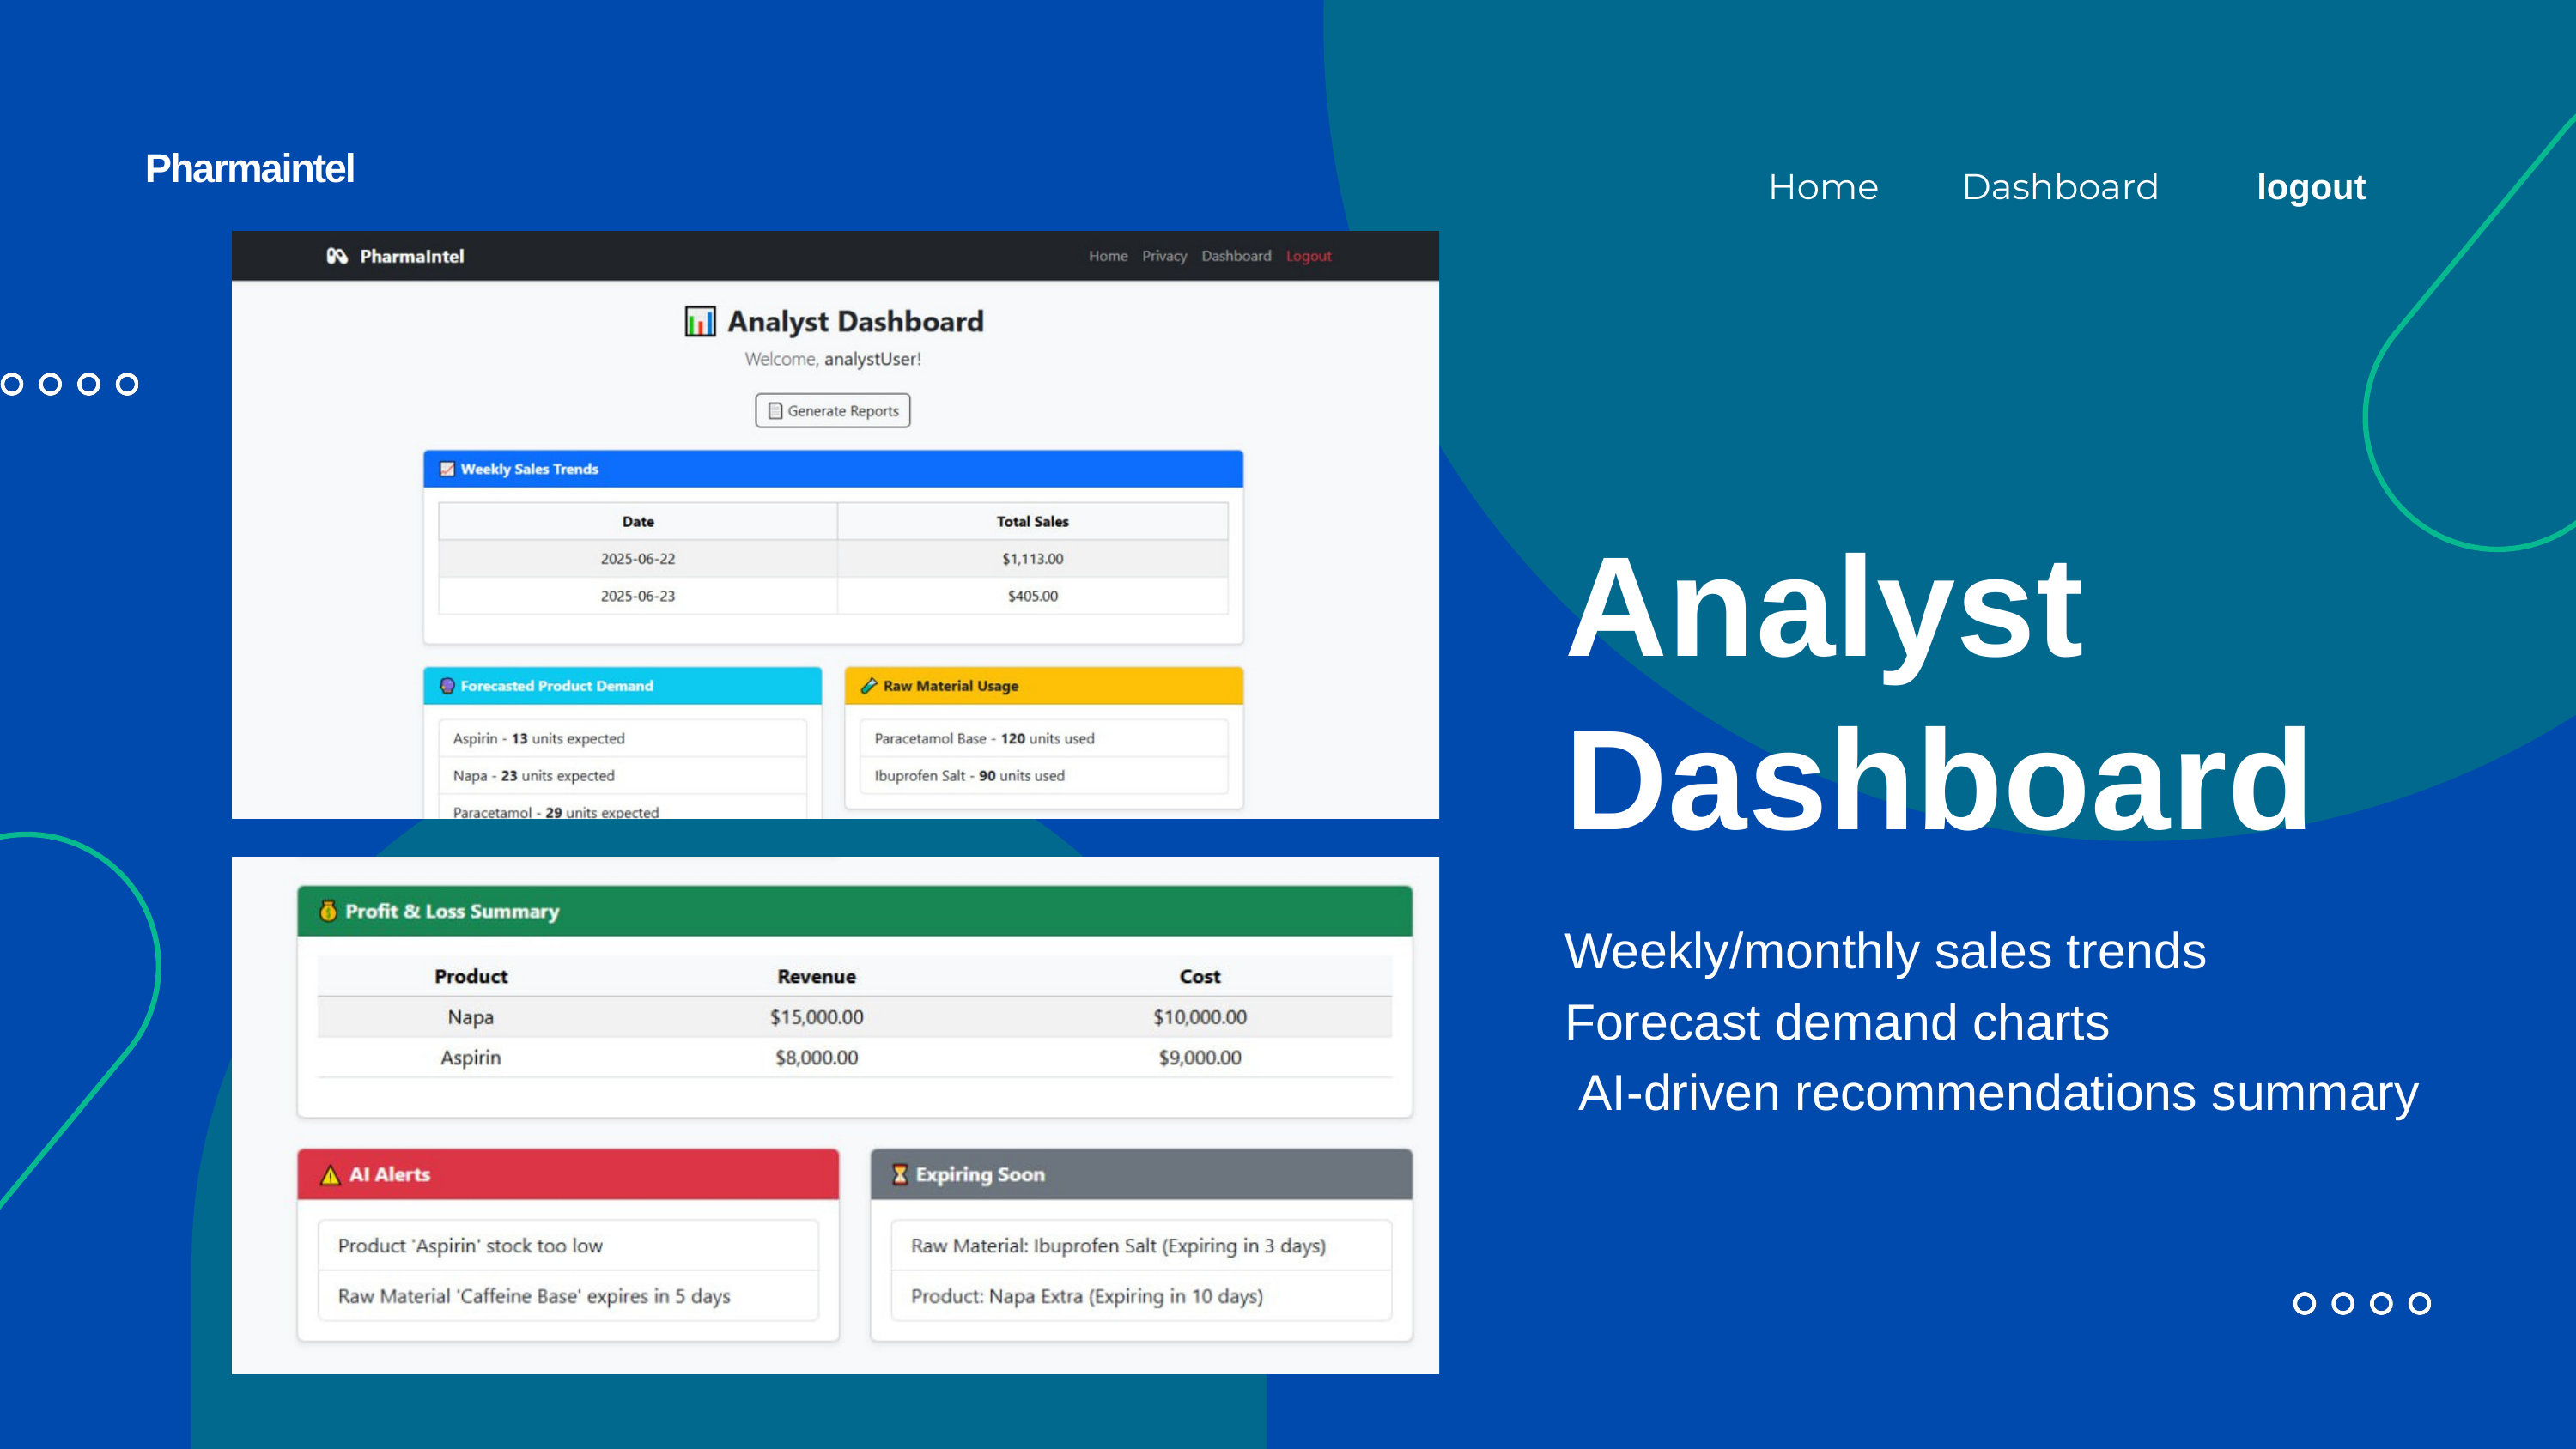

Pharmaintel
Dashboard
logout
Home

Analyst Dashboard

Weekly/monthly sales trends
Forecast demand charts
 AI-driven recommendations summary